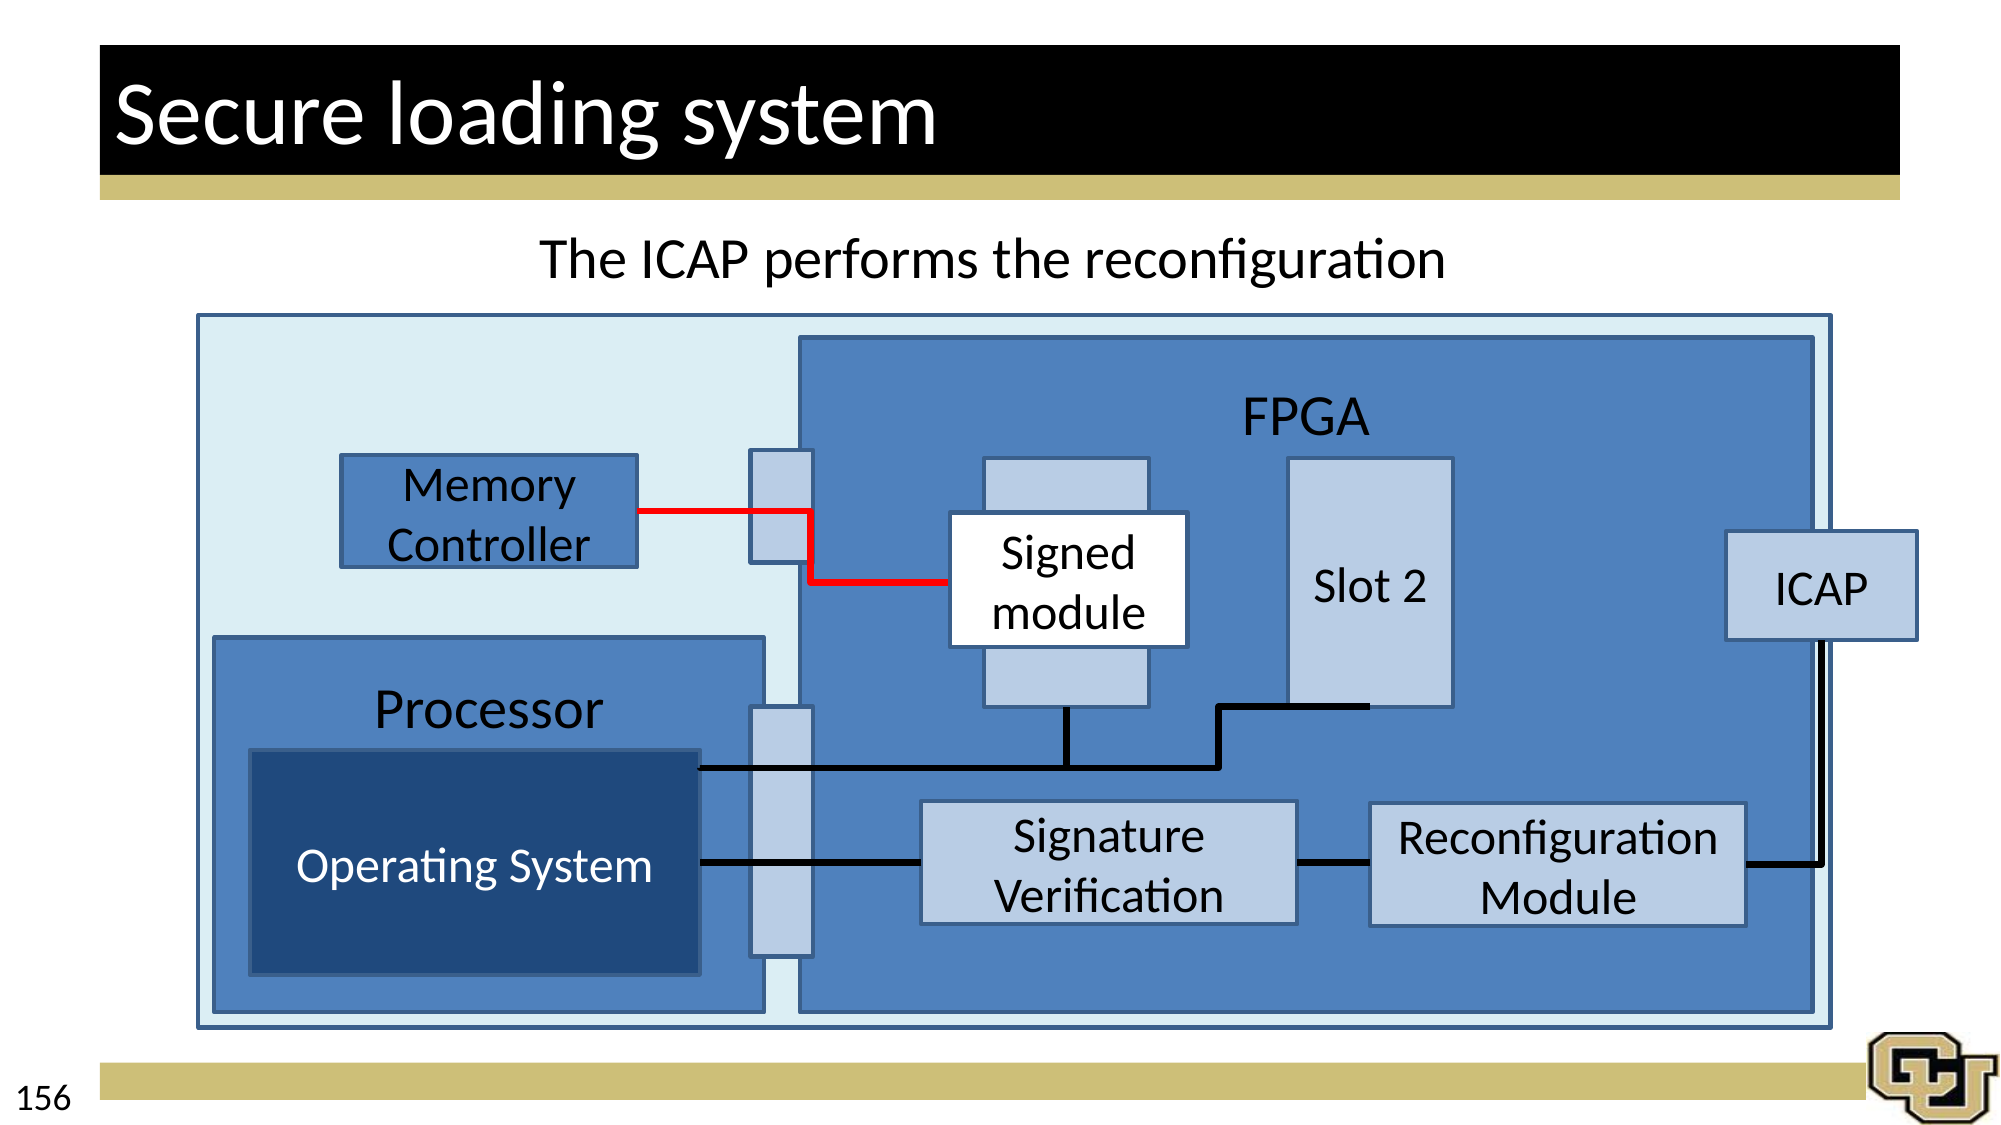

# Secure loading system
The ICAP performs the reconfiguration

FPGA

Memory Controller
Slot 1
Slot 2
Signed module
ICAP
Processor

Operating System
Signature Verification
Reconfiguration Module
156